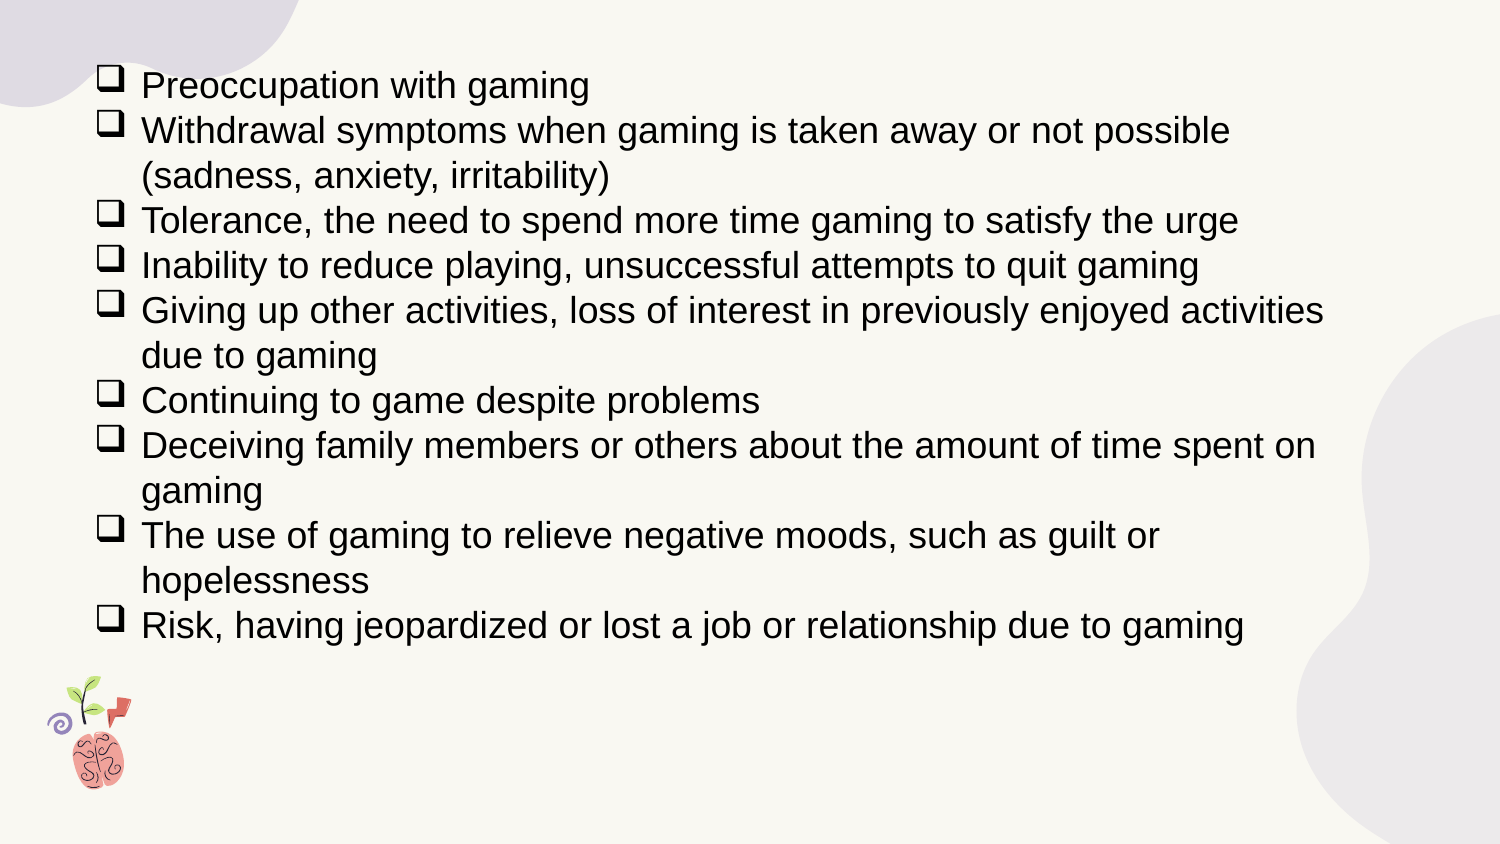

Preoccupation with gaming
Withdrawal symptoms when gaming is taken away or not possible (sadness, anxiety, irritability)
Tolerance, the need to spend more time gaming to satisfy the urge
Inability to reduce playing, unsuccessful attempts to quit gaming
Giving up other activities, loss of interest in previously enjoyed activities due to gaming
Continuing to game despite problems
Deceiving family members or others about the amount of time spent on gaming
The use of gaming to relieve negative moods, such as guilt or hopelessness
Risk, having jeopardized or lost a job or relationship due to gaming